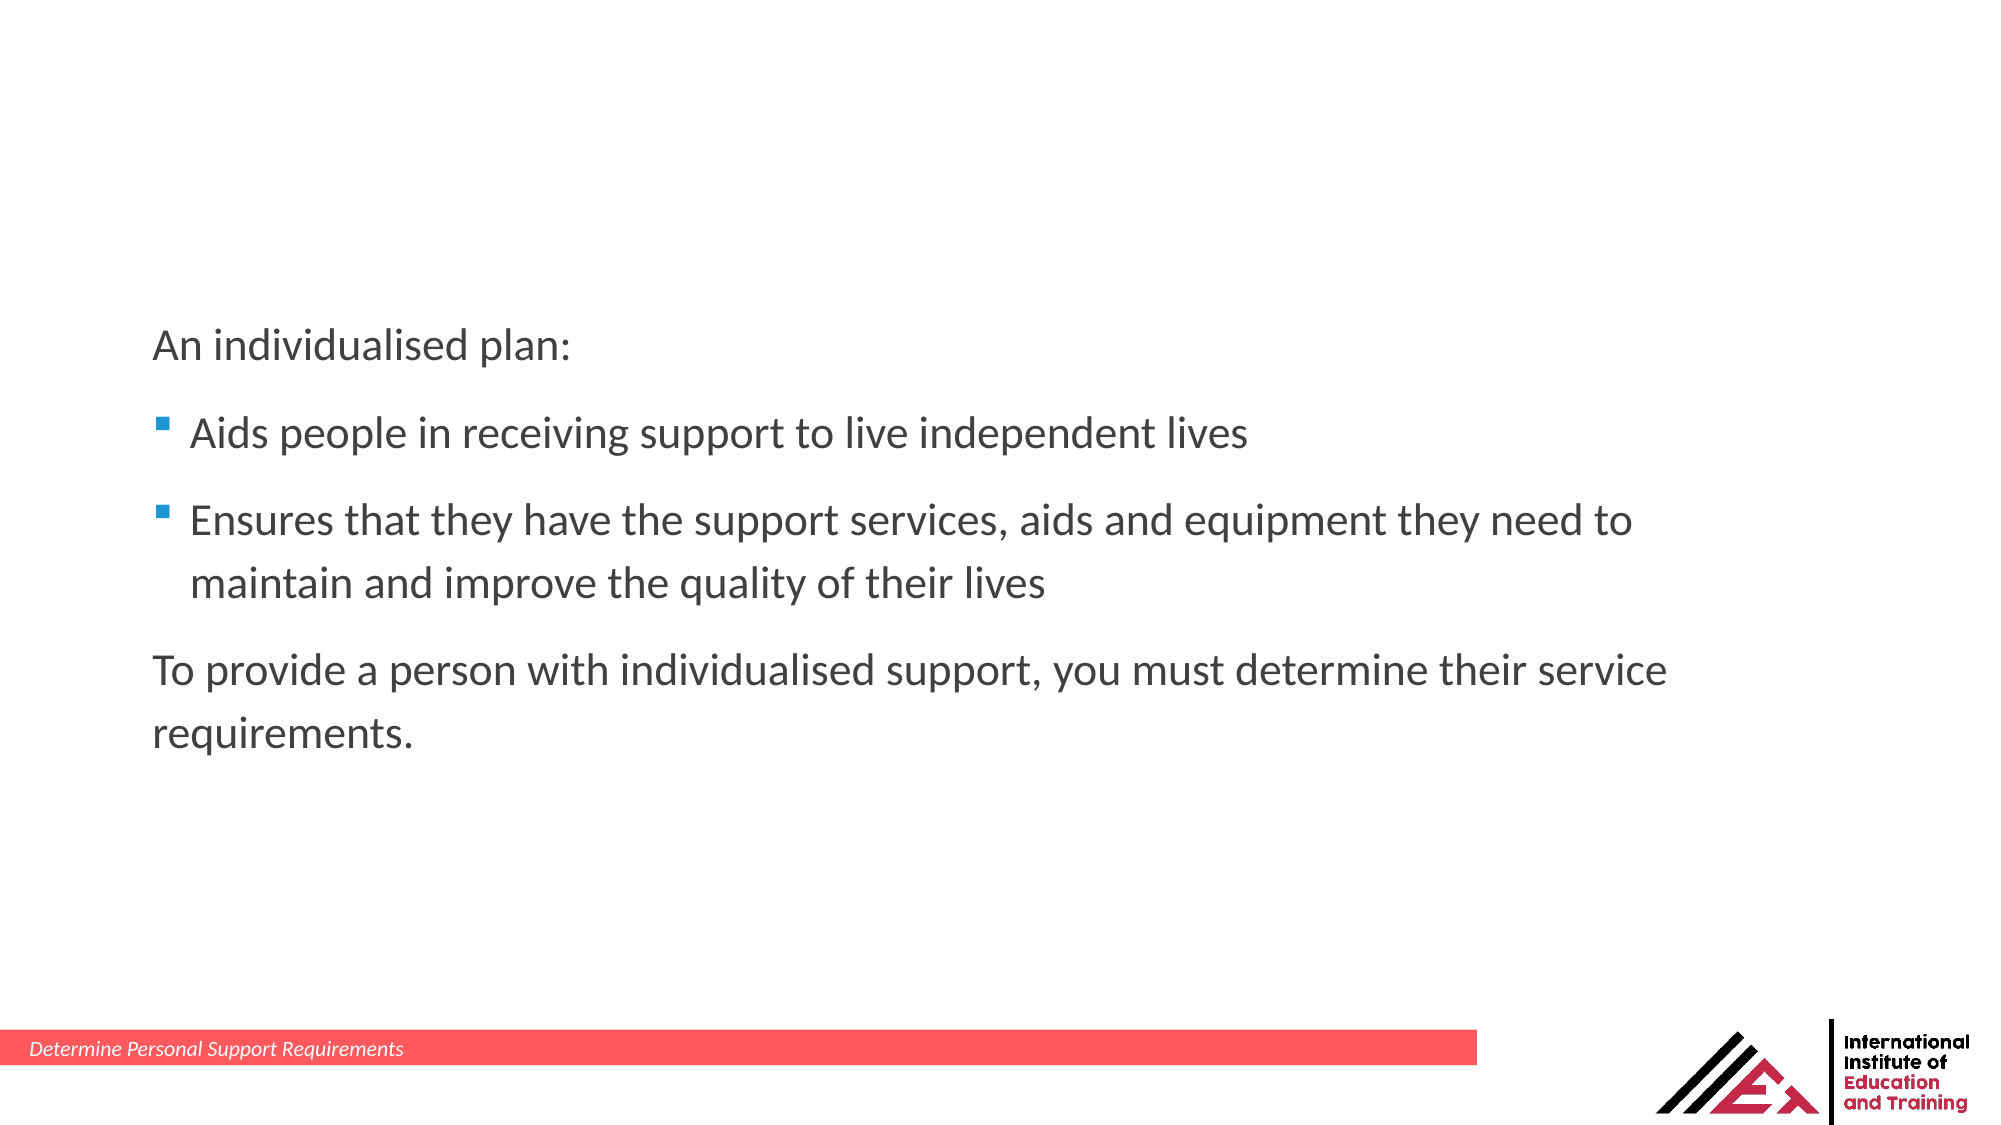

An individualised plan:
Aids people in receiving support to live independent lives
Ensures that they have the support services, aids and equipment they need to maintain and improve the quality of their lives
To provide a person with individualised support, you must determine their service requirements.
Determine Personal Support Requirements